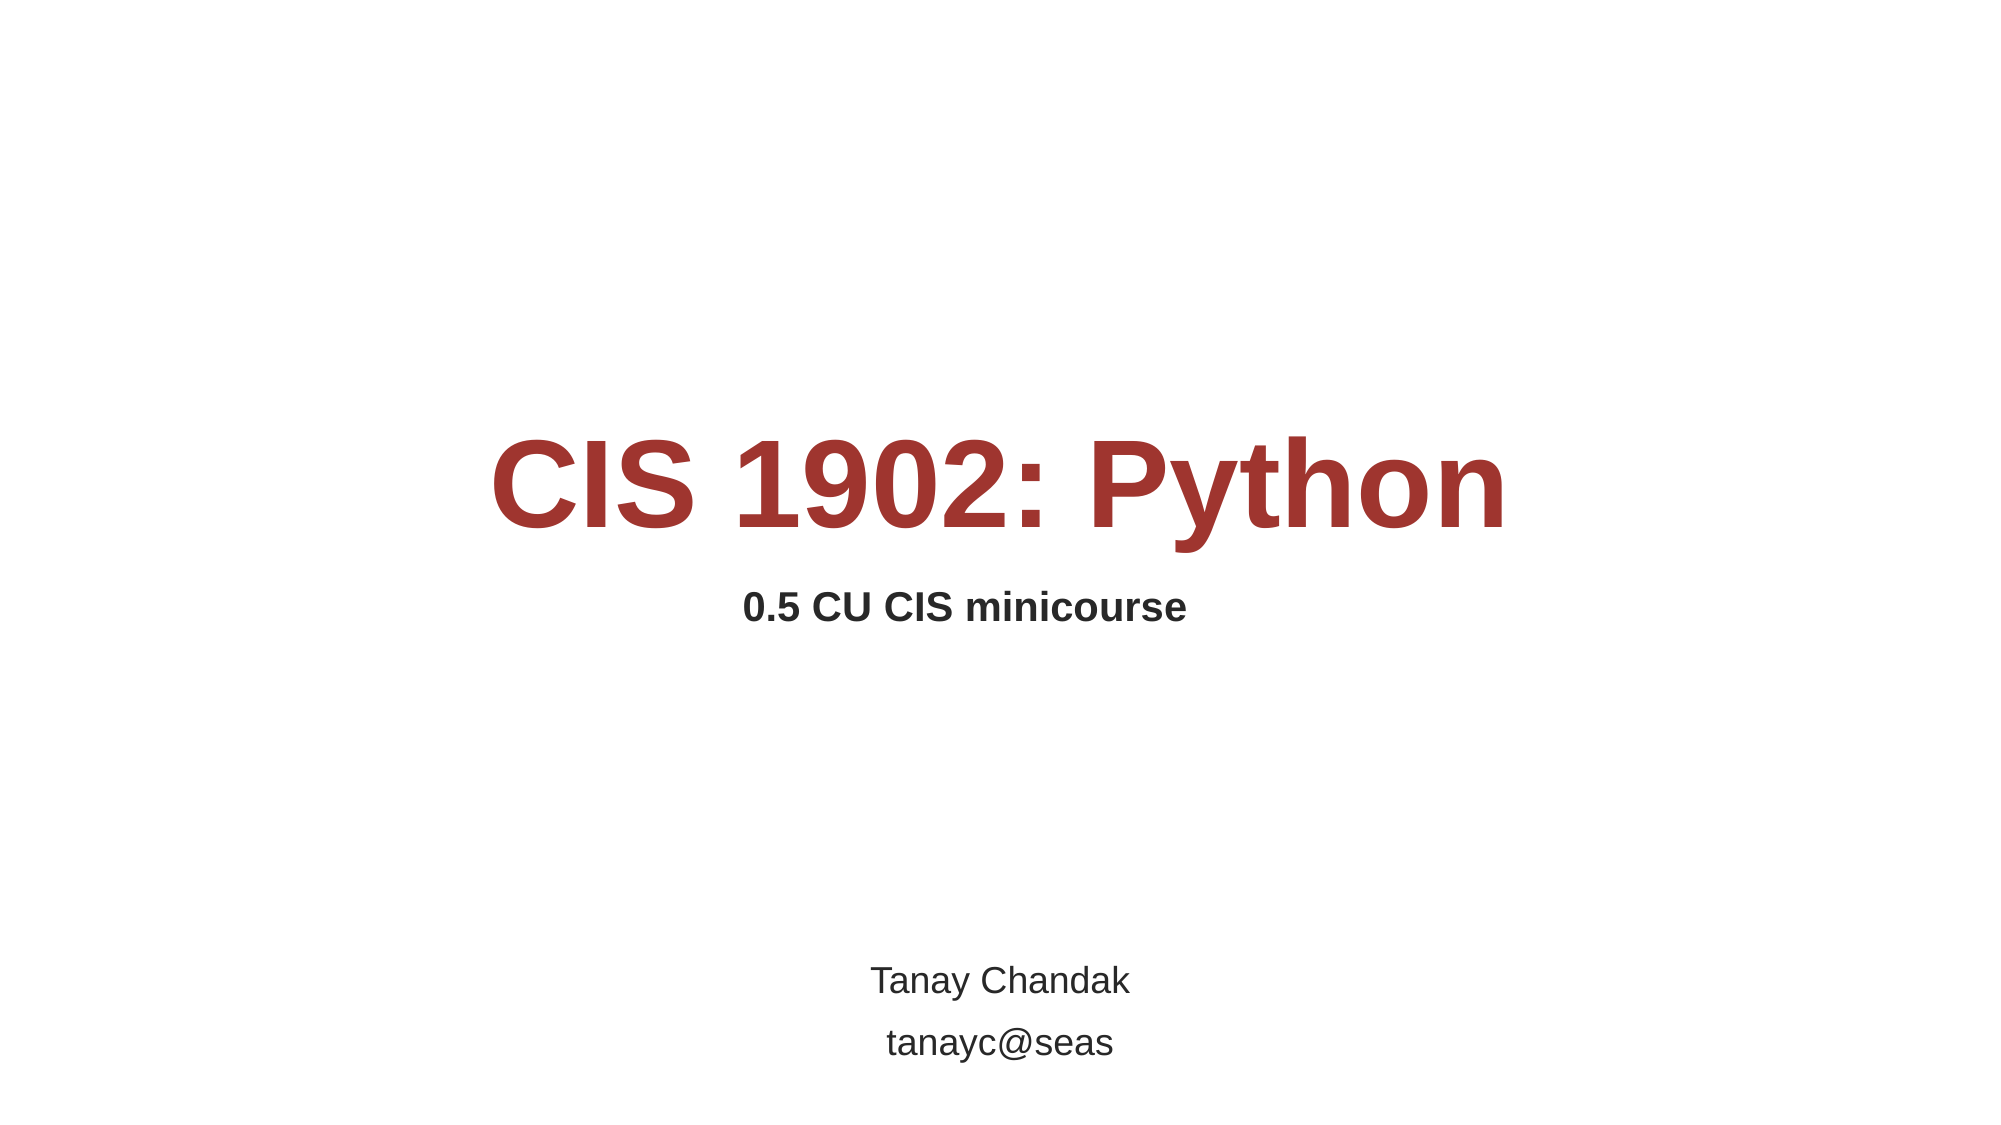

# CIS 1902: Python
0.5 CU CIS minicourse
Tanay Chandak
tanayc@seas